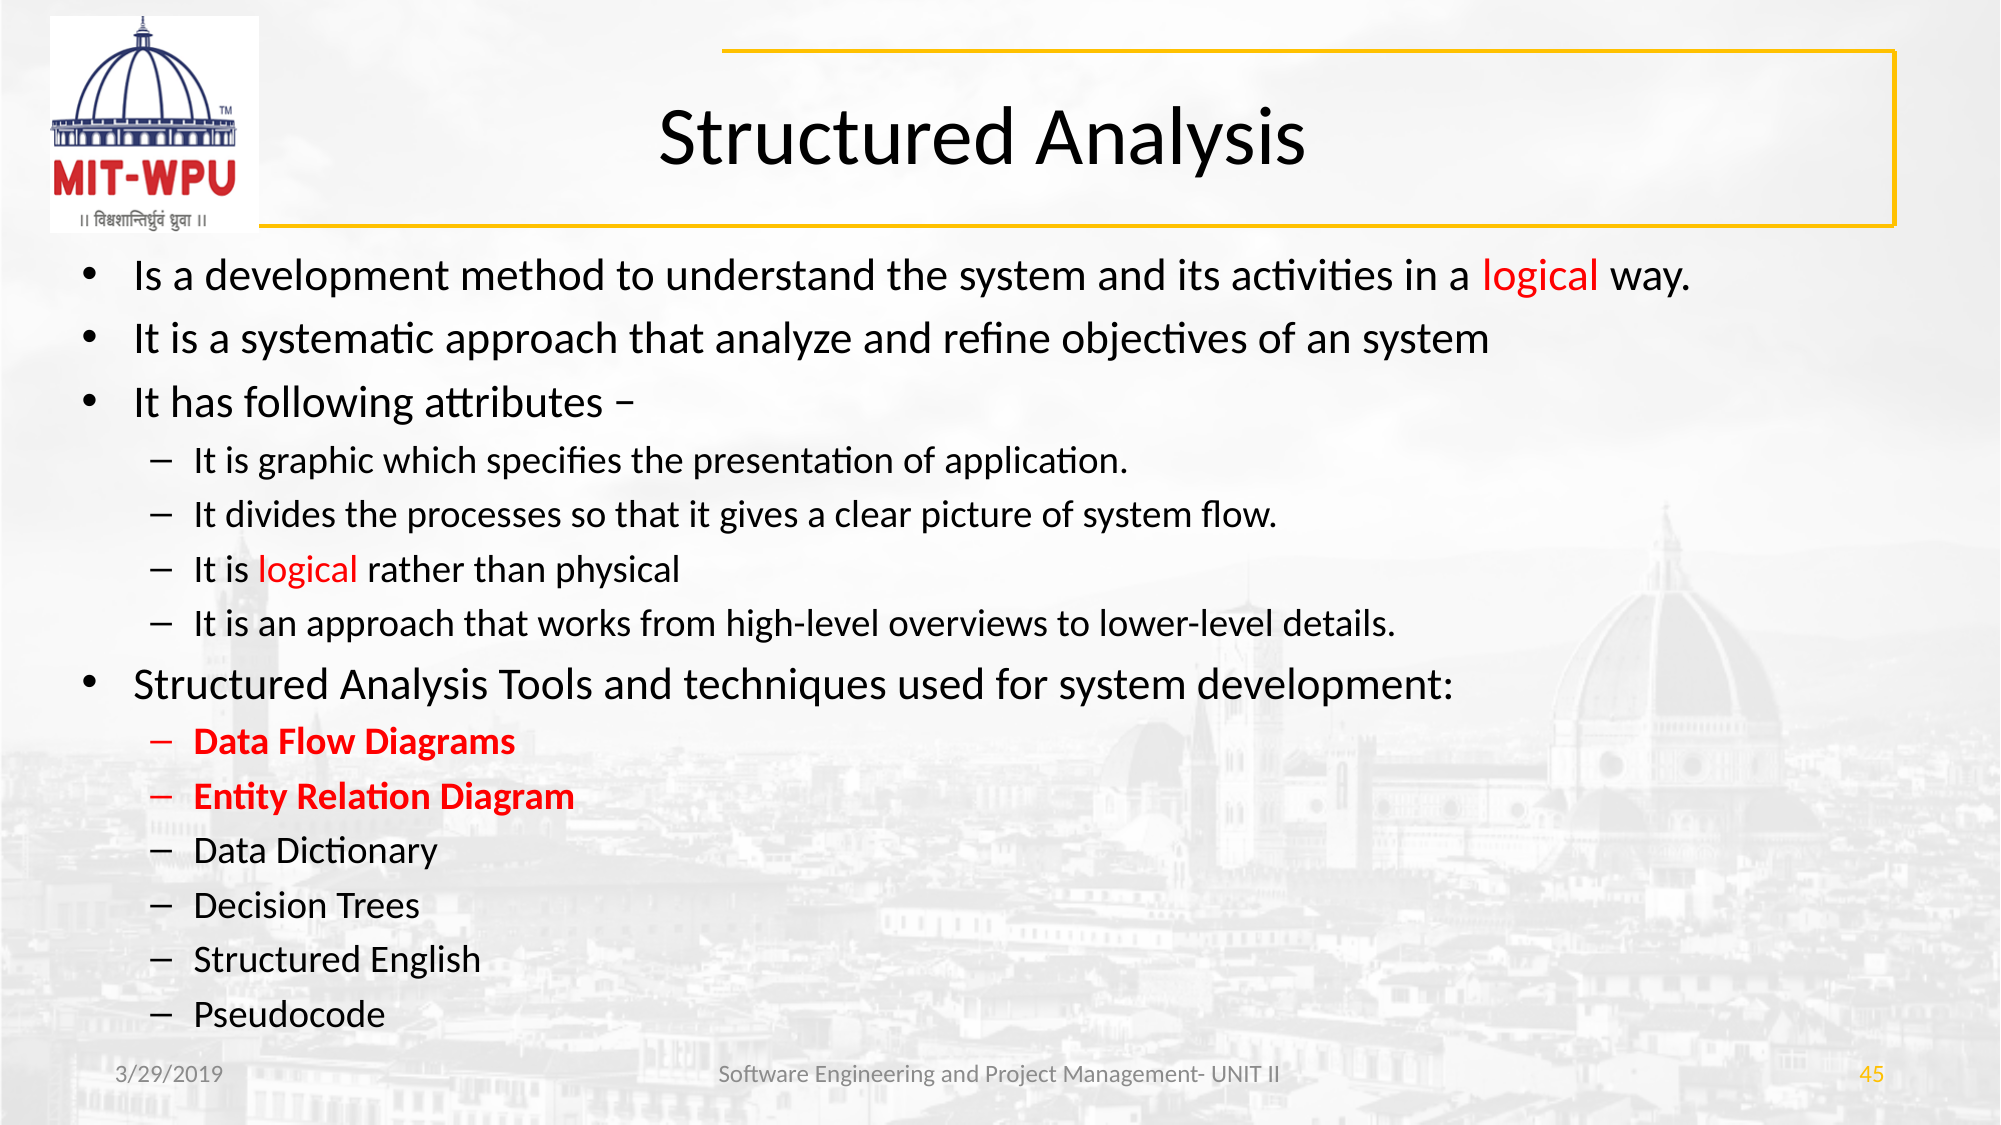

# Structured Analysis
Is a development method to understand the system and its activities in a logical way.
It is a systematic approach that analyze and refine objectives of an system
It has following attributes −
It is graphic which specifies the presentation of application.
It divides the processes so that it gives a clear picture of system flow.
It is logical rather than physical
It is an approach that works from high-level overviews to lower-level details.
Structured Analysis Tools and techniques used for system development:
Data Flow Diagrams
Entity Relation Diagram
Data Dictionary
Decision Trees
Structured English
Pseudocode
3/29/2019
Software Engineering and Project Management- UNIT II
45